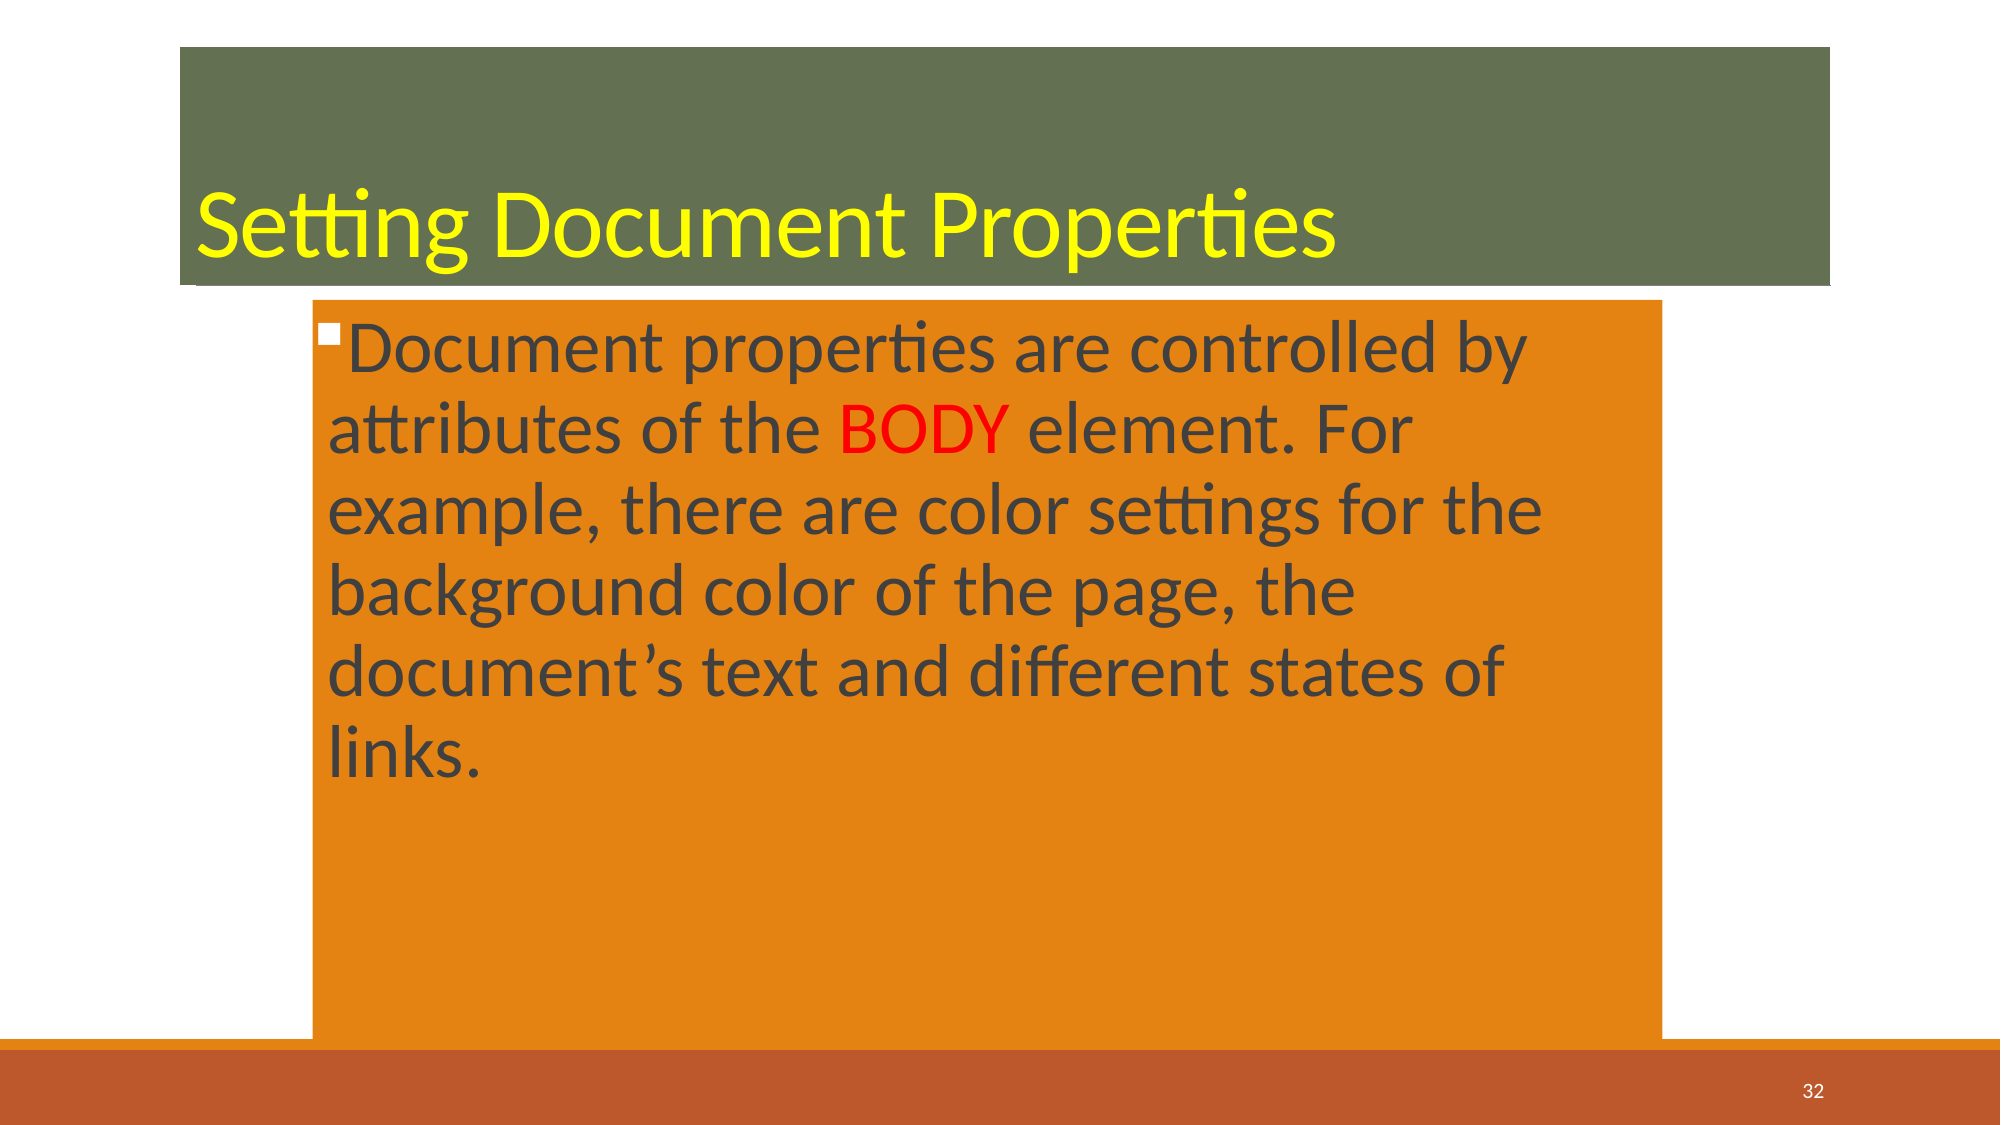

# Setting Document Properties
Document properties are controlled by attributes of the BODY element. For example, there are color settings for the background color of the page, the document’s text and different states of links.

32